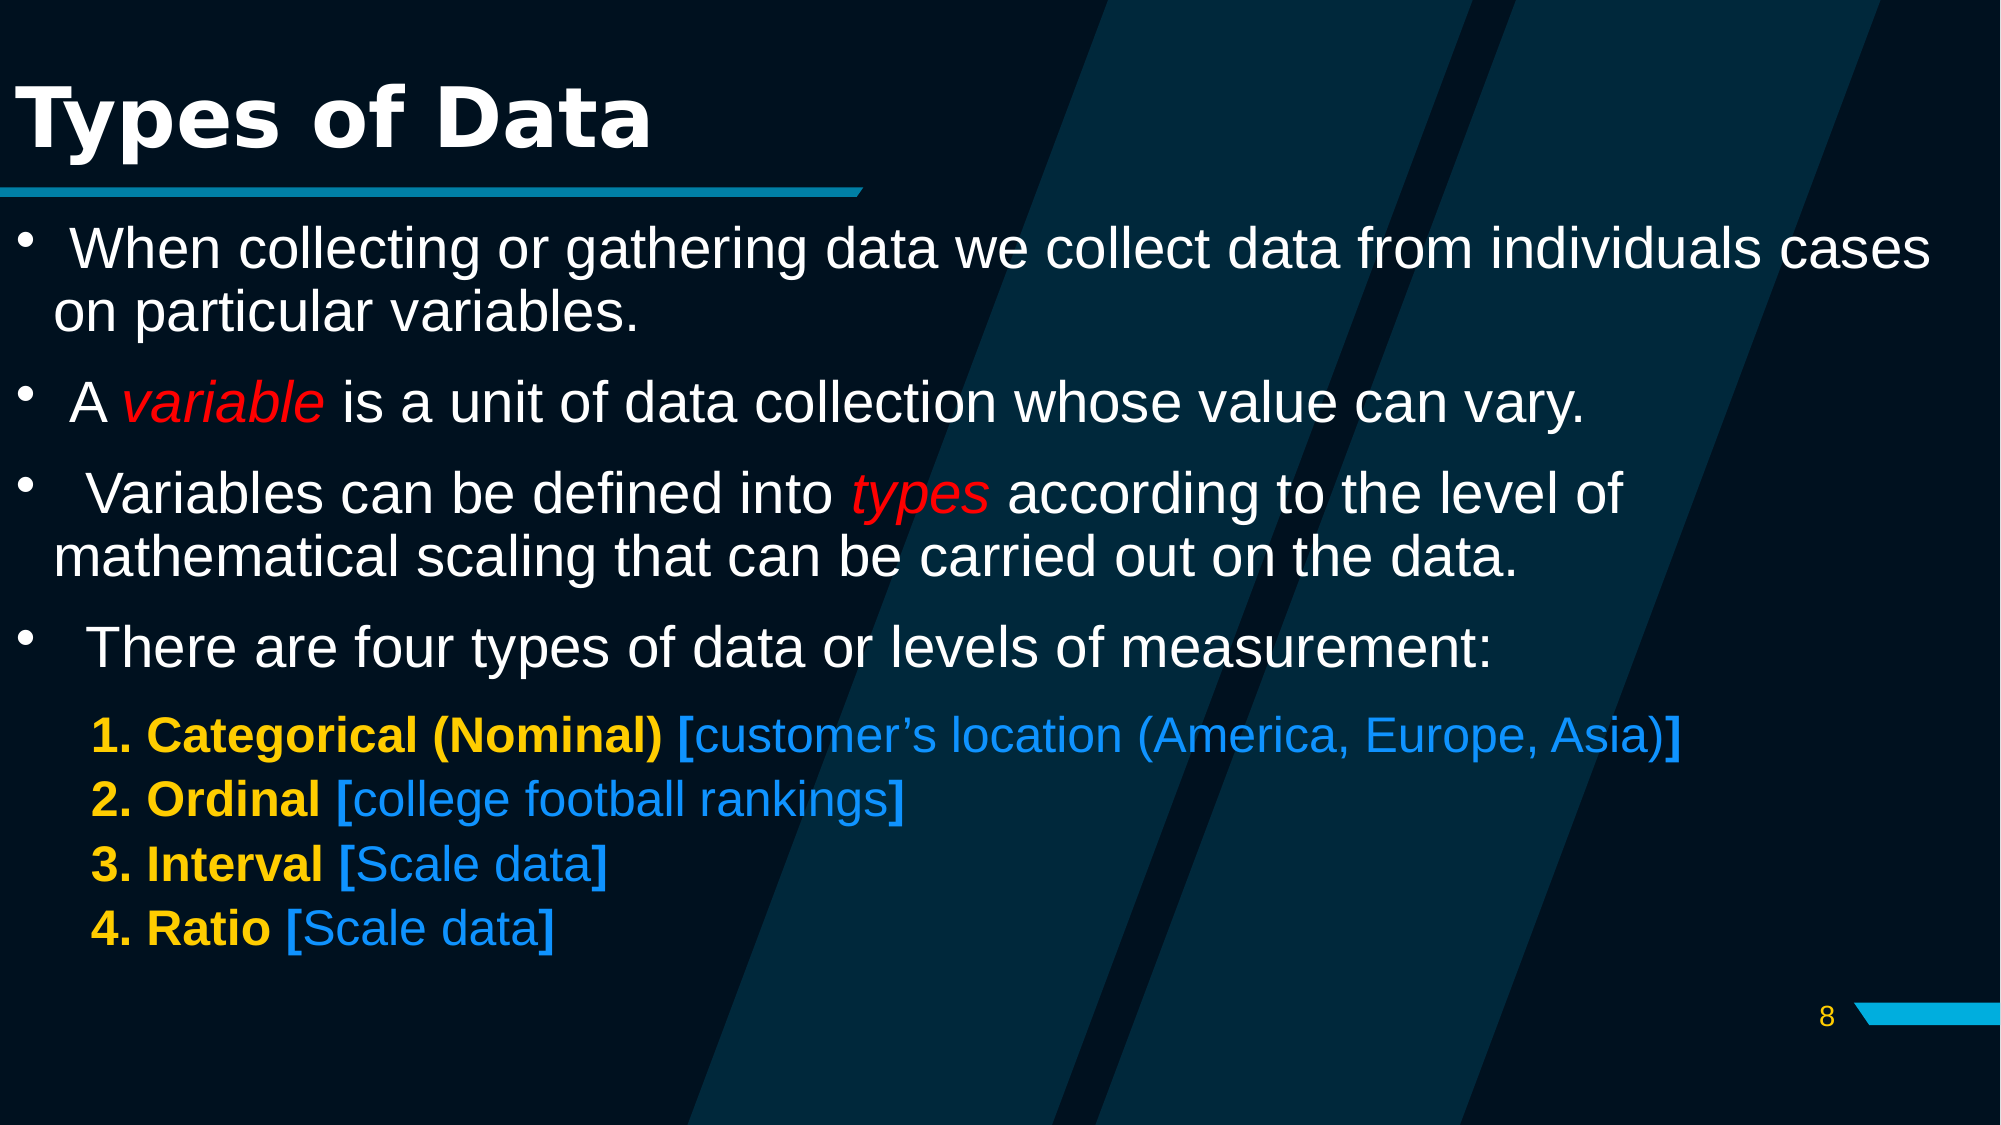

# Types of Data
 When collecting or gathering data we collect data from individuals cases on particular variables.
 A variable is a unit of data collection whose value can vary.
  Variables can be defined into types according to the level of mathematical scaling that can be carried out on the data.
  There are four types of data or levels of measurement:
1. Categorical (Nominal) [customer’s location (America, Europe, Asia)]
2. Ordinal [college football rankings]
3. Interval [Scale data]
4. Ratio [Scale data]
8